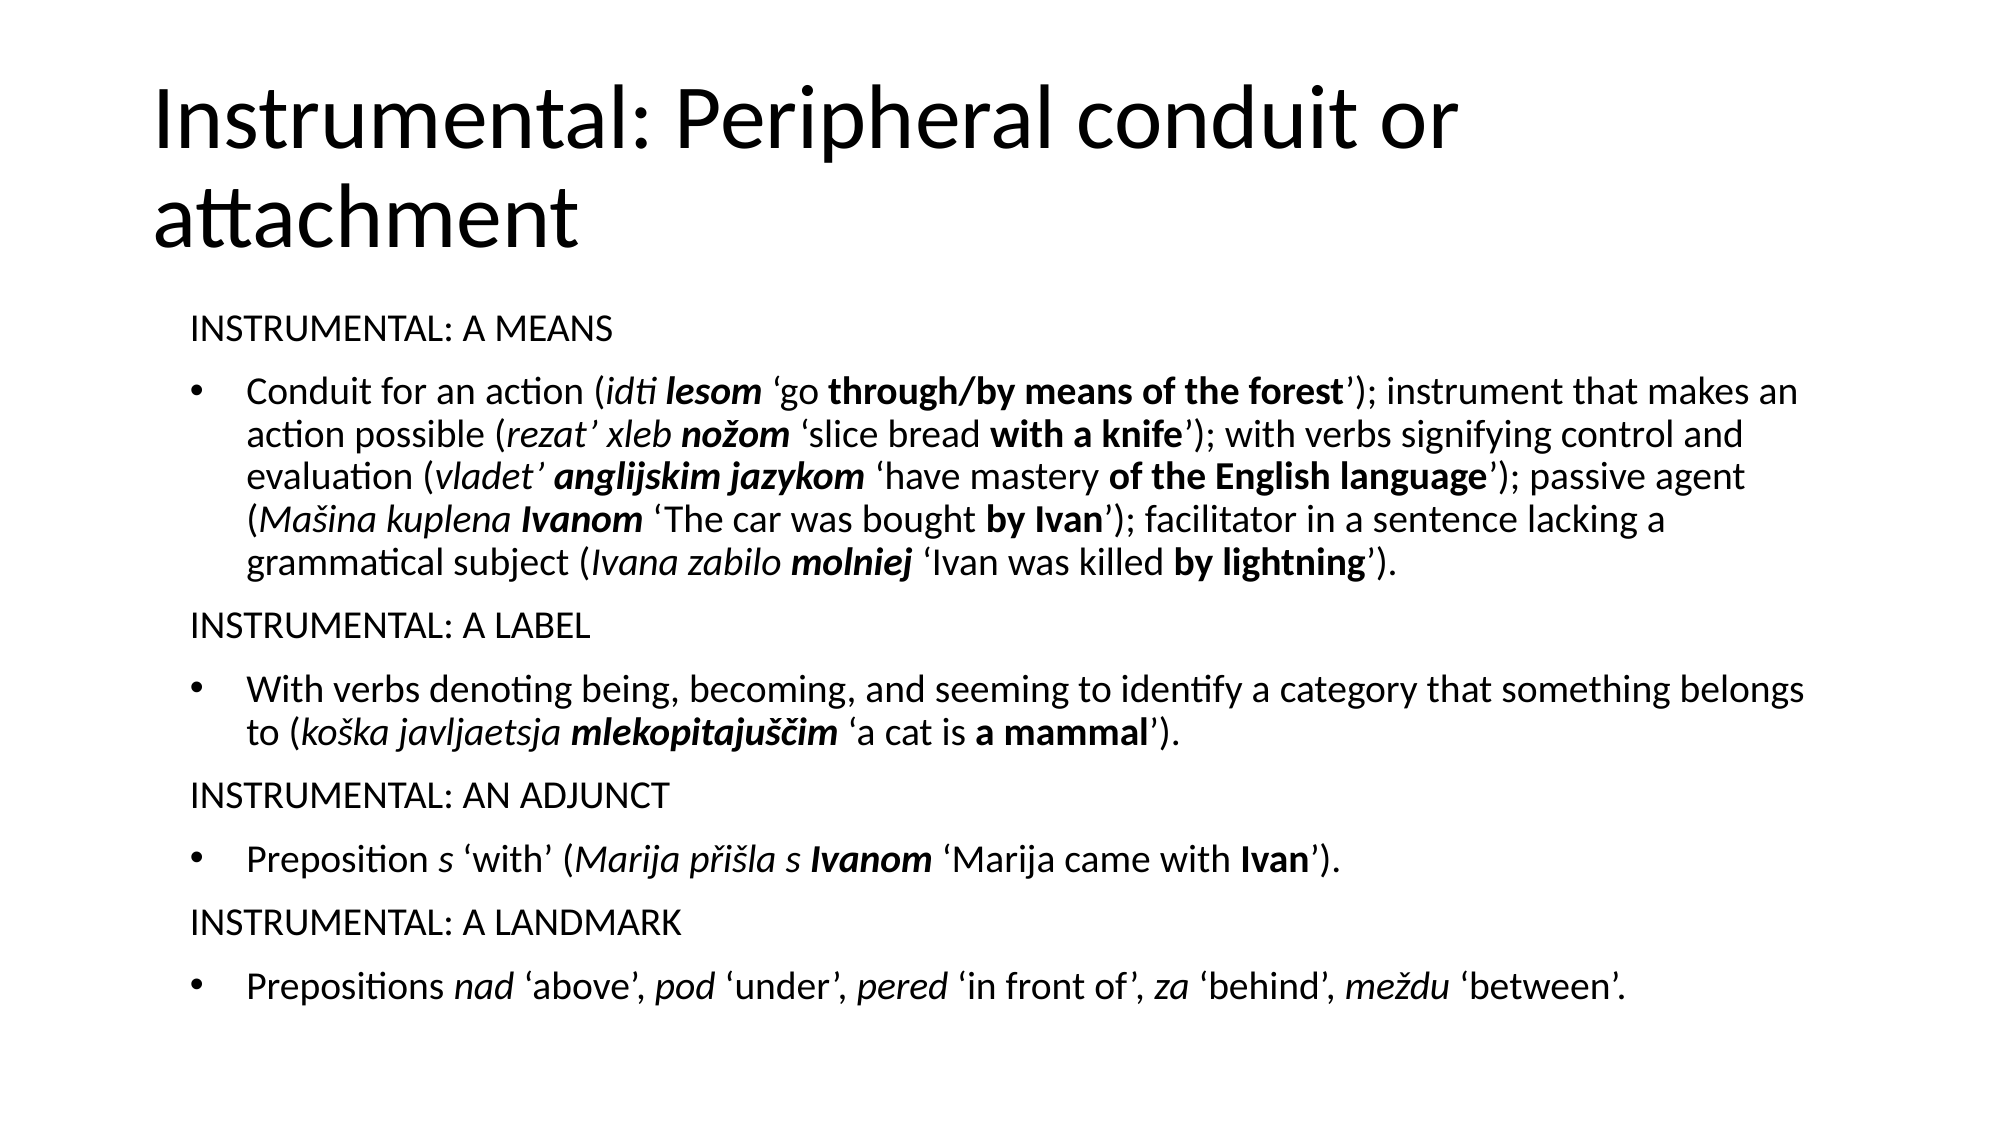

# Instrumental: Peripheral conduit or attachment
INSTRUMENTAL: A MEANS
Conduit for an action (idti lesom ‘go through/by means of the forest’); instrument that makes an action possible (rezat’ xleb nožom ‘slice bread with a knife’); with verbs signifying control and evaluation (vladet’ anglijskim jazykom ‘have mastery of the English language’); passive agent (Mašina kuplena Ivanom ‘The car was bought by Ivan’); facilitator in a sentence lacking a grammatical subject (Ivana zabilo molniej ‘Ivan was killed by lightning’).
INSTRUMENTAL: A LABEL
With verbs denoting being, becoming, and seeming to identify a category that something belongs to (koška javljaetsja mlekopitajuščim ‘a cat is a mammal’).
INSTRUMENTAL: AN ADJUNCT
Preposition s ‘with’ (Marija přišla s Ivanom ‘Marija came with Ivan’).
INSTRUMENTAL: A LANDMARK
Prepositions nad ‘above’, pod ‘under’, pered ‘in front of’, za ‘behind’, meždu ‘between’.